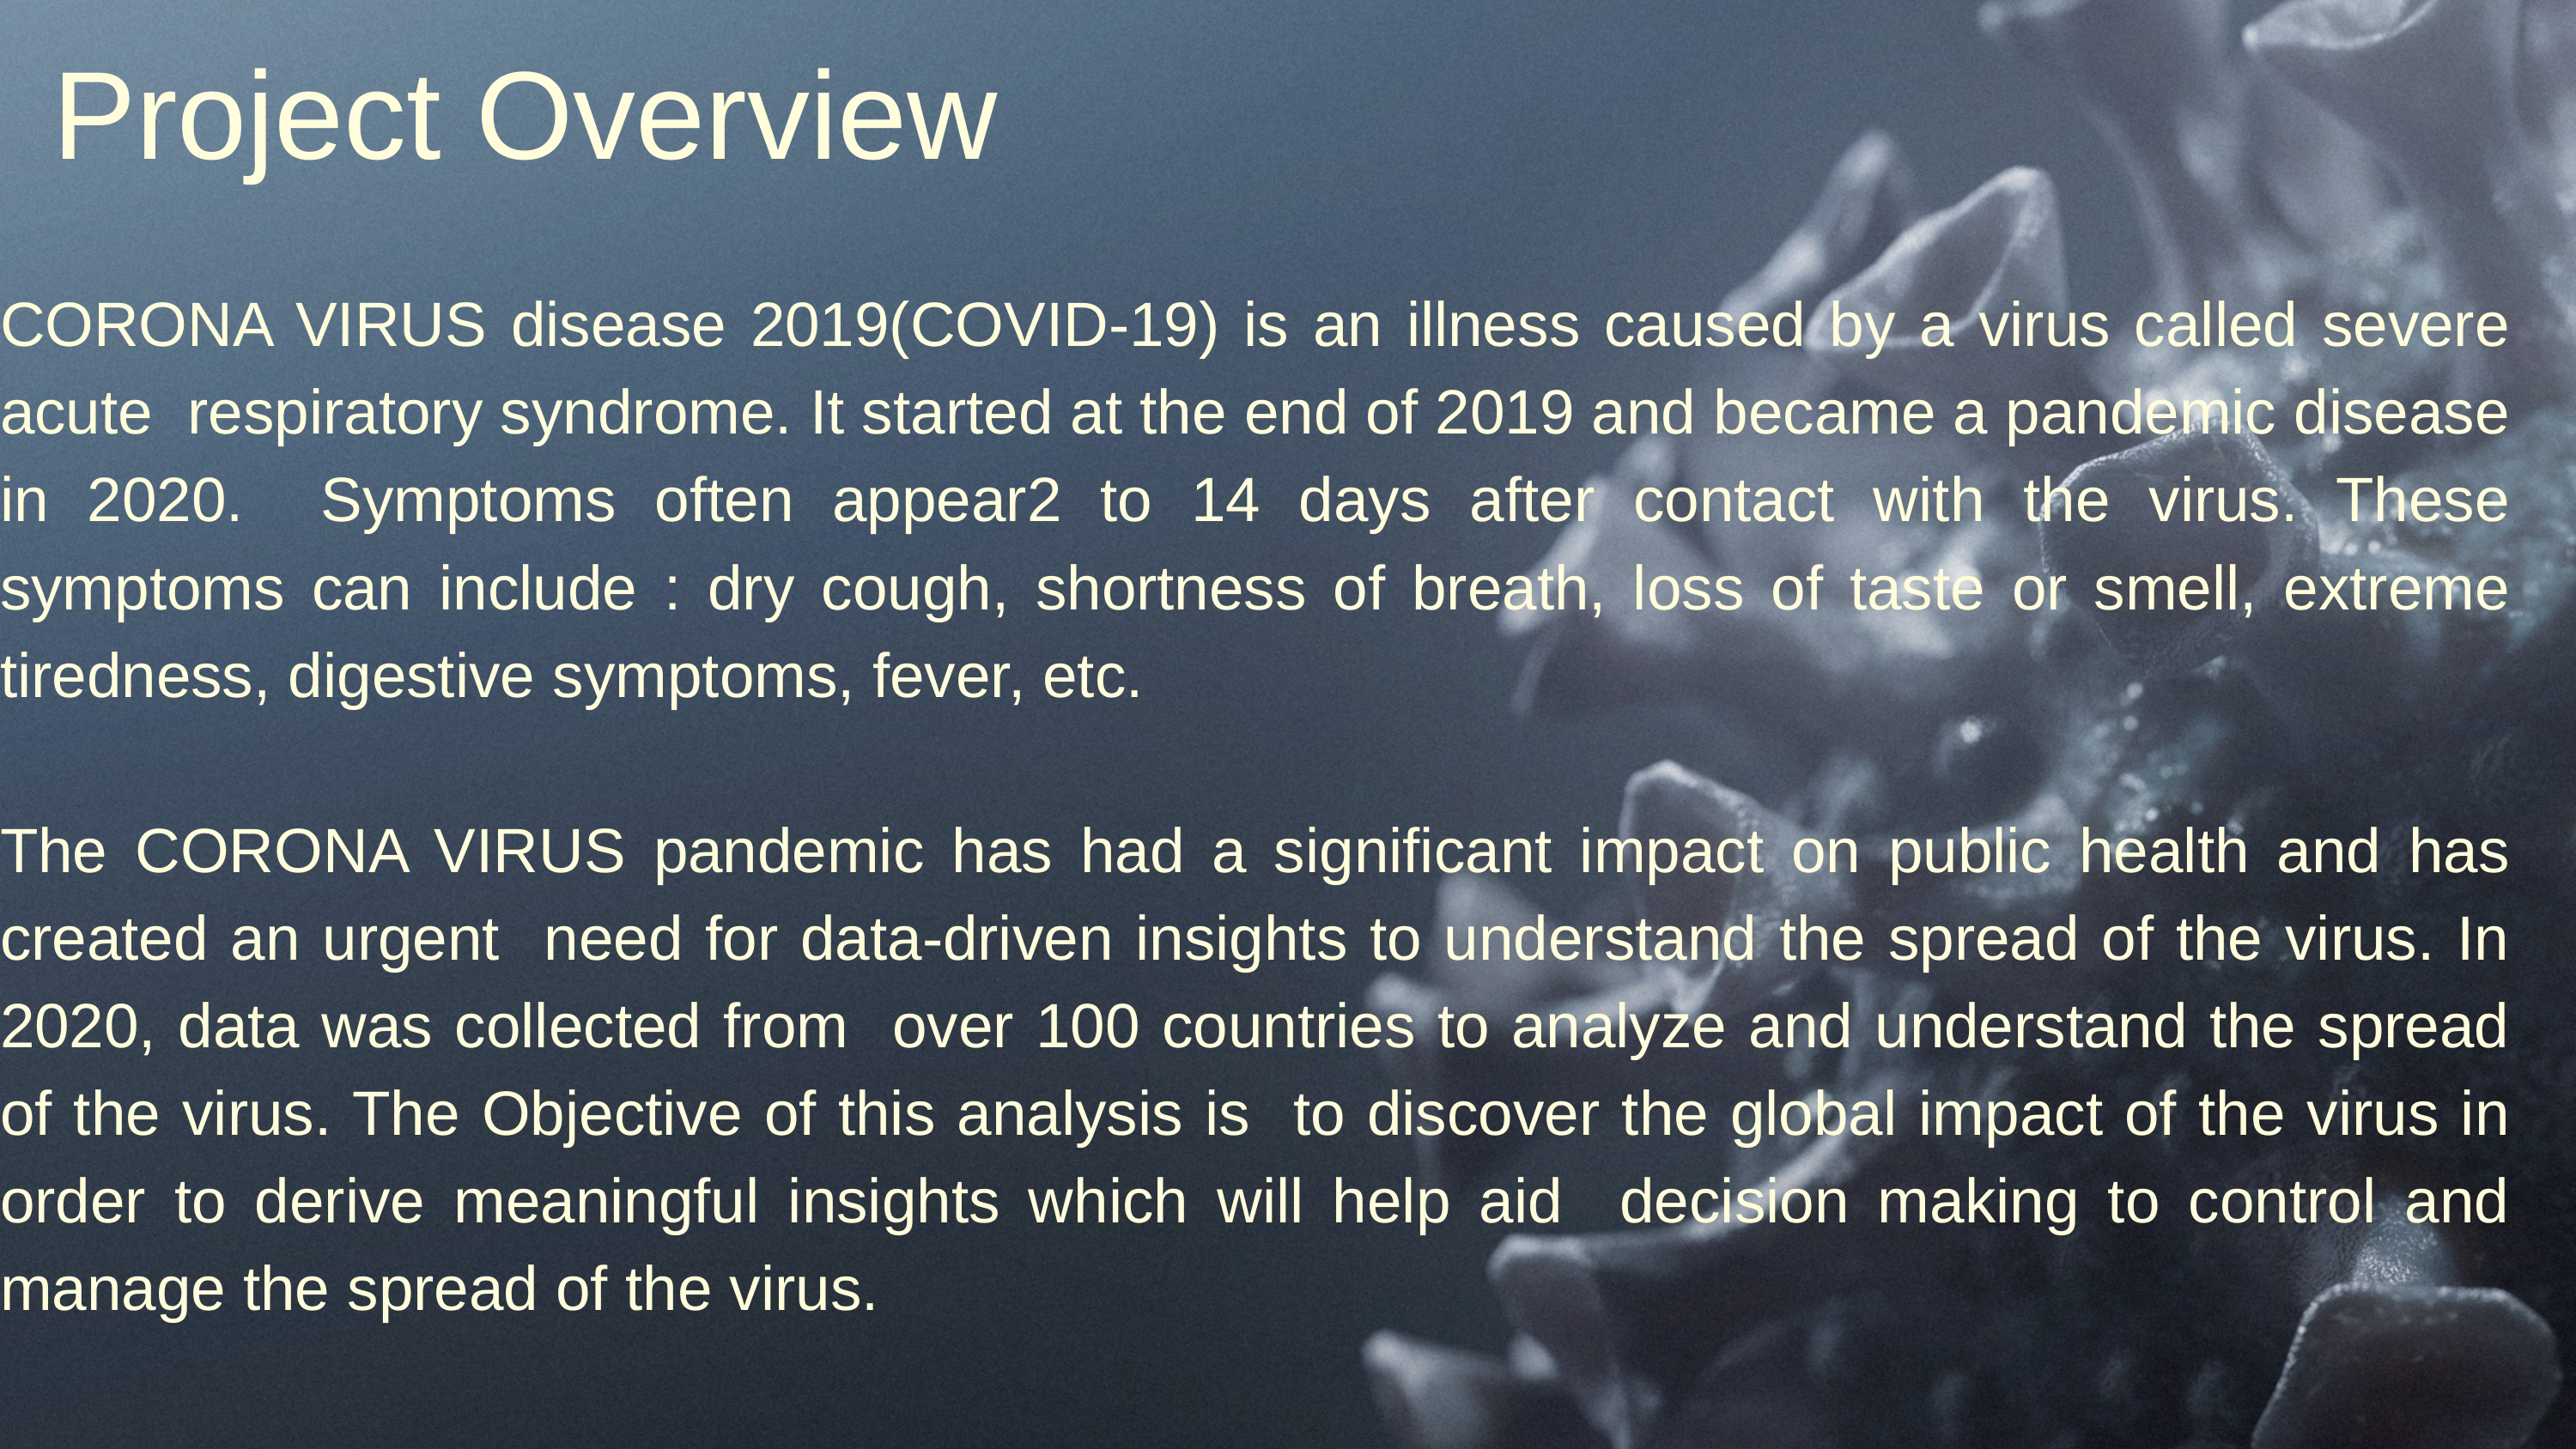

Project Overview
CORONA VIRUS disease 2019(COVID-19) is an illness caused by a virus called severe acute  respiratory syndrome. It started at the end of 2019 and became a pandemic disease in 2020.  Symptoms often appear2 to 14 days after contact with the virus. These symptoms can include : dry cough, shortness of breath, loss of taste or smell, extreme tiredness, digestive symptoms, fever, etc.

The CORONA VIRUS pandemic has had a significant impact on public health and has created an urgent  need for data-driven insights to understand the spread of the virus. In 2020, data was collected from  over 100 countries to analyze and understand the spread of the virus. The Objective of this analysis is  to discover the global impact of the virus in order to derive meaningful insights which will help aid  decision making to control and manage the spread of the virus.